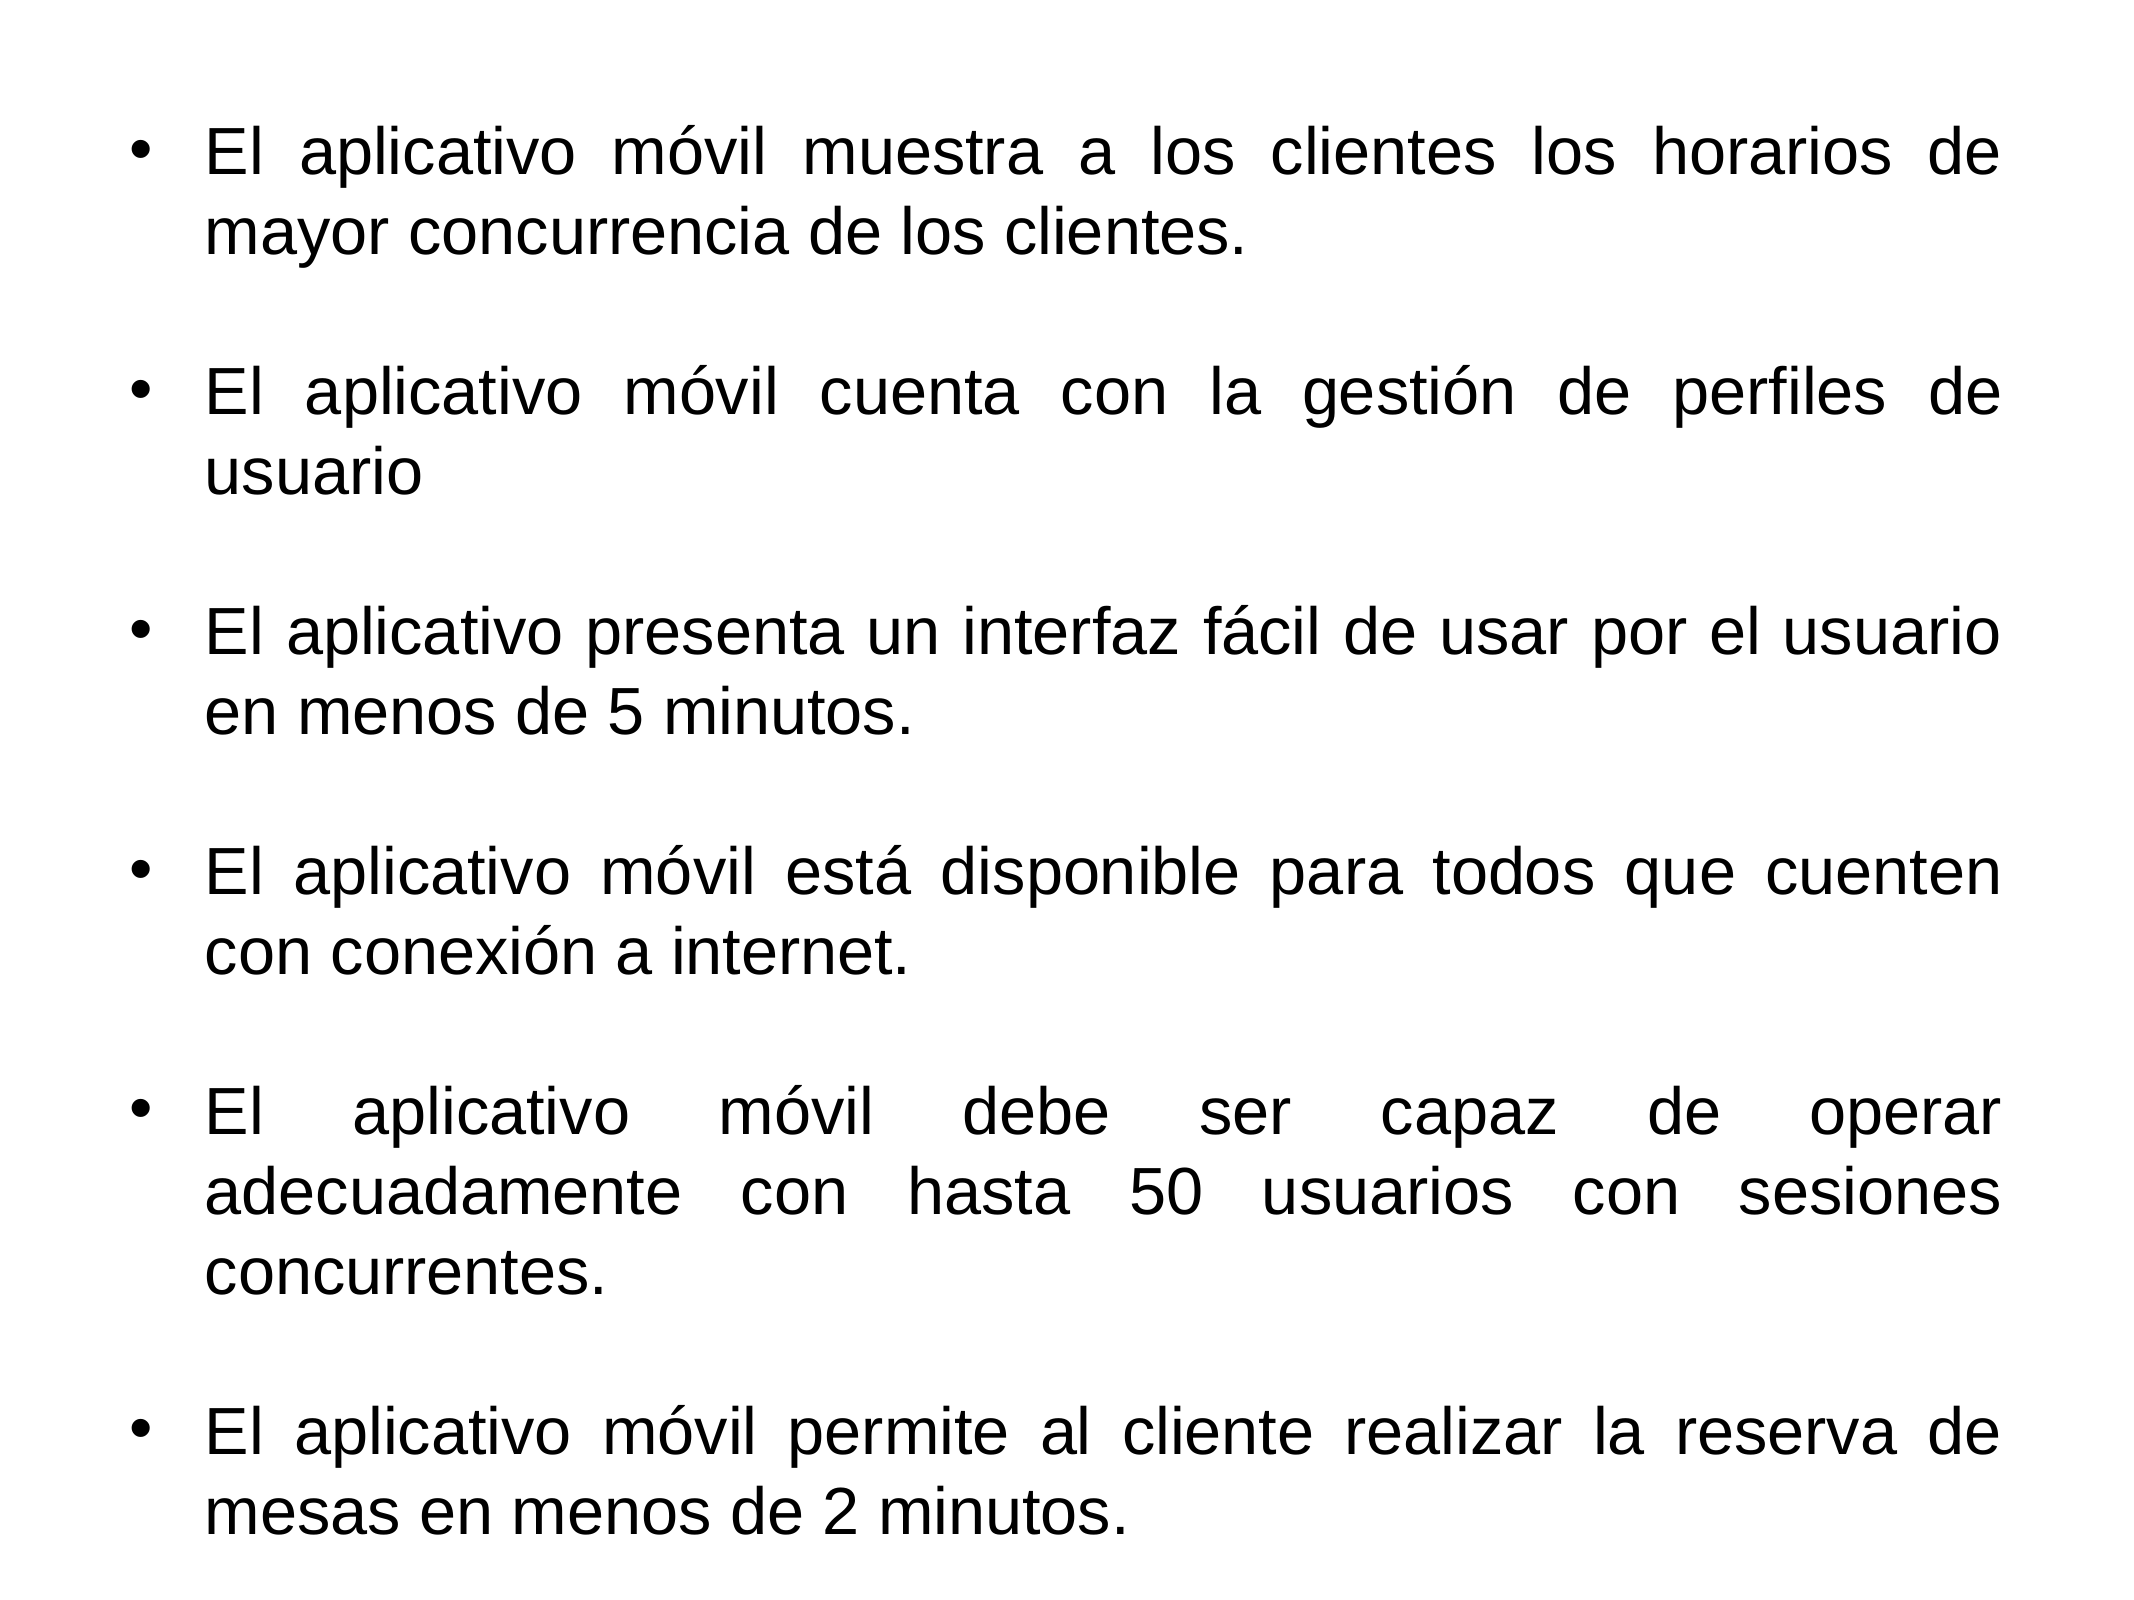

El aplicativo móvil muestra a los clientes los horarios de mayor concurrencia de los clientes.

El aplicativo móvil cuenta con la gestión de perfiles de usuario

El aplicativo presenta un interfaz fácil de usar por el usuario en menos de 5 minutos.

El aplicativo móvil está disponible para todos que cuenten con conexión a internet.

El aplicativo móvil debe ser capaz de operar adecuadamente con hasta 50 usuarios con sesiones concurrentes.

El aplicativo móvil permite al cliente realizar la reserva de mesas en menos de 2 minutos.